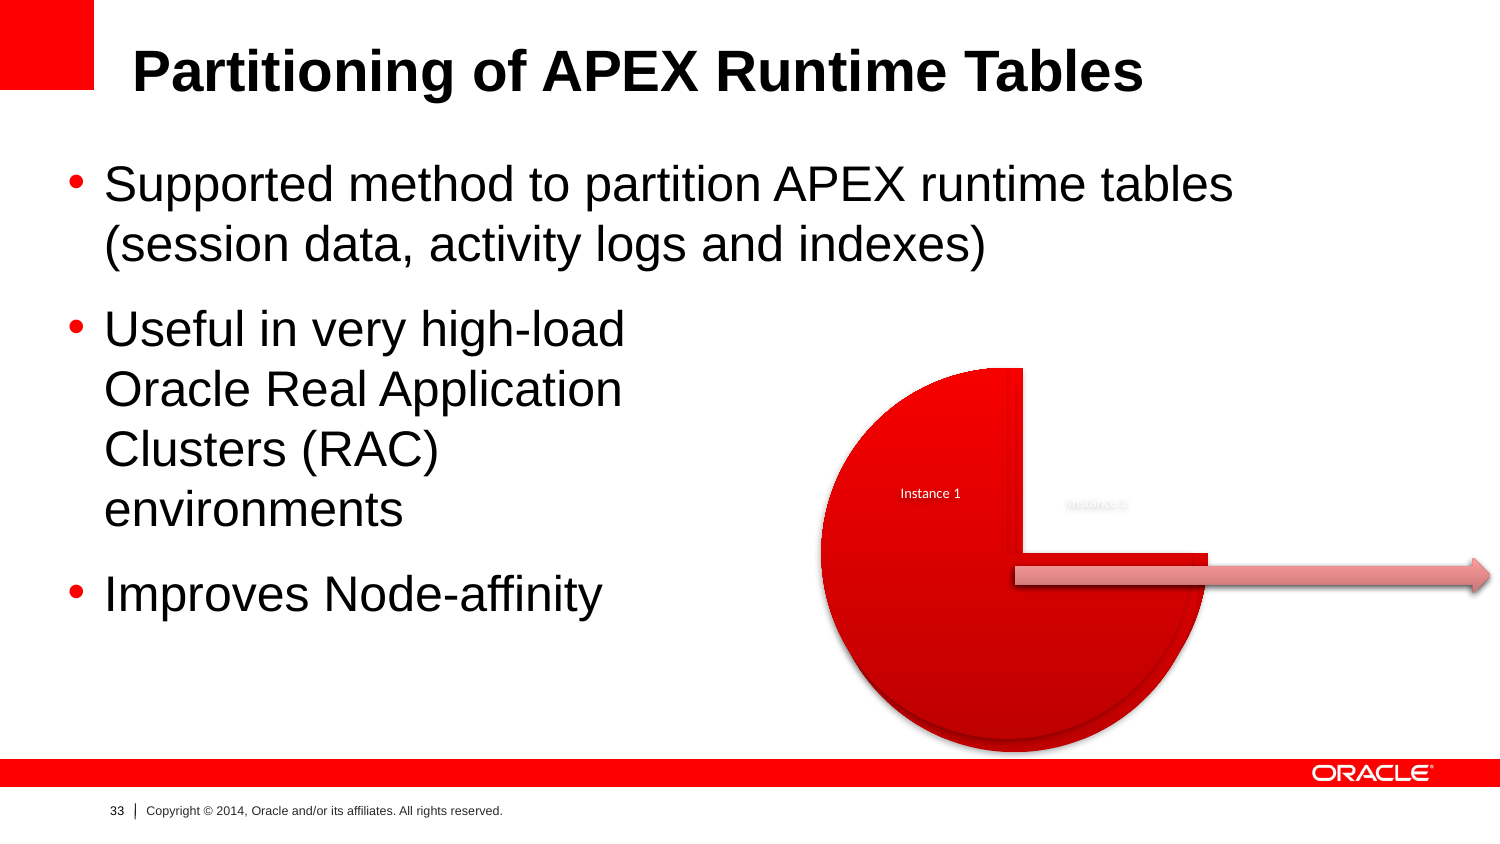

# Partitioning of APEX Runtime Tables
Supported method to partition APEX runtime tables
(session data, activity logs and indexes)
Useful in very high-load
Oracle Real Application
Clusters (RAC)
environments
Improves Node-affinity
Instance 2
Instance 3
Instance 1